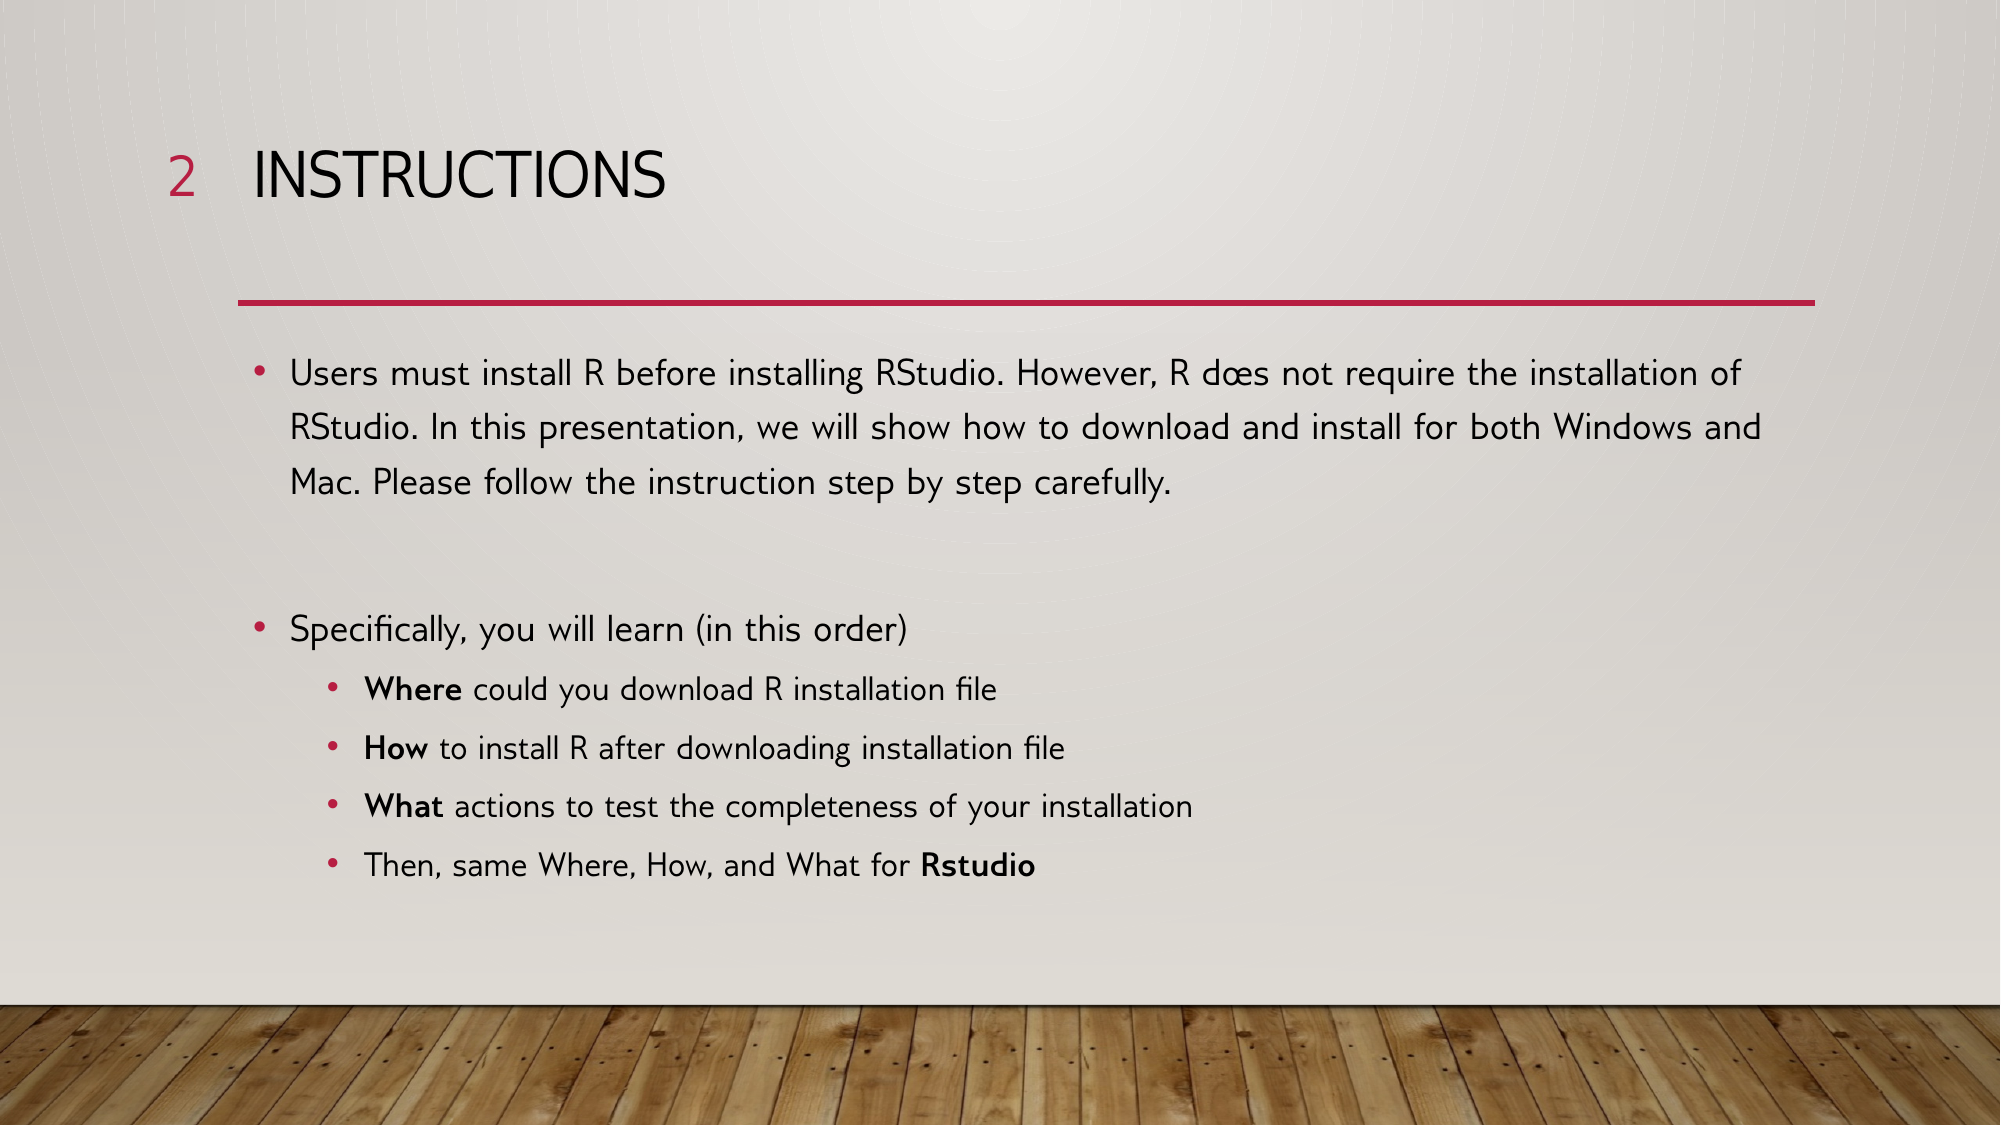

2
# Instructions
Users must install R before installing RStudio. However, R does not require the installation of RStudio. In this presentation, we will show how to download and install for both Windows and Mac. Please follow the instruction step by step carefully.

Specifically, you will learn (in this order)
Where could you download R installation file
How to install R after downloading installation file
What actions to test the completeness of your installation
Then, same Where, How, and What for Rstudio